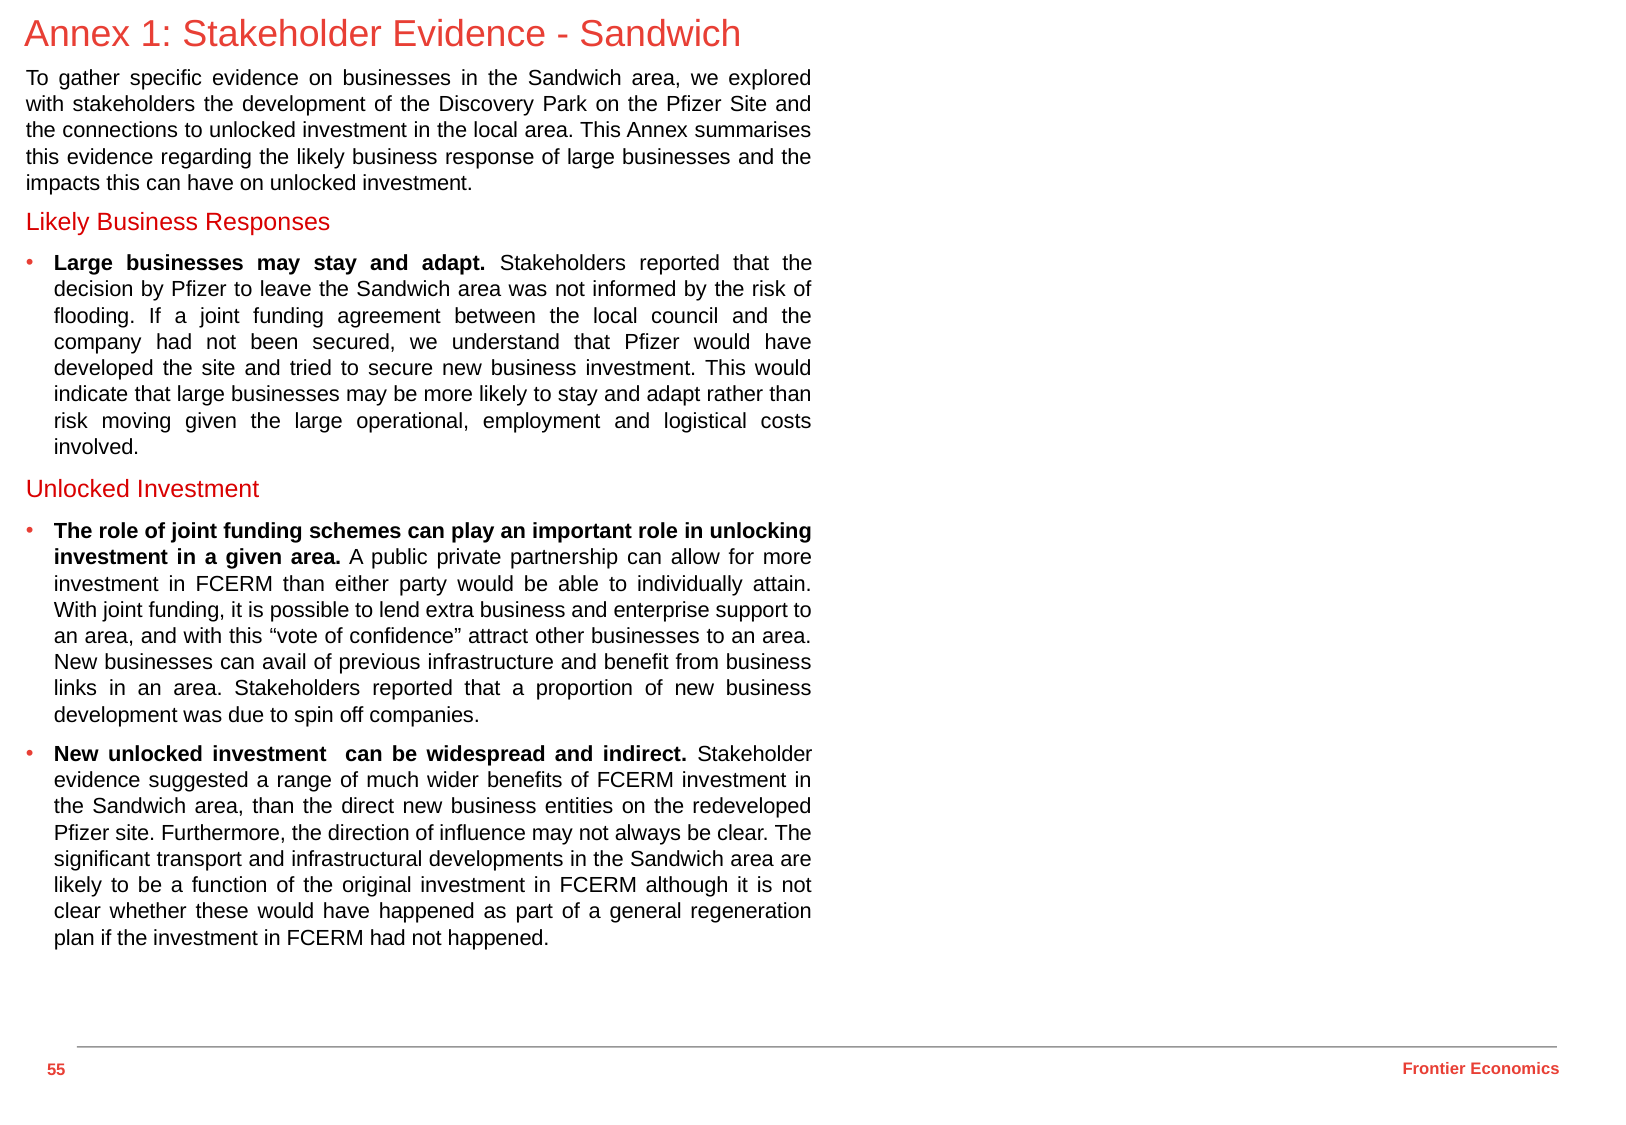

Annex 1: Stakeholder Evidence - Sandwich
To gather specific evidence on businesses in the Sandwich area, we explored with stakeholders the development of the Discovery Park on the Pfizer Site and the connections to unlocked investment in the local area. This Annex summarises this evidence regarding the likely business response of large businesses and the impacts this can have on unlocked investment.
Likely Business Responses
Large businesses may stay and adapt. Stakeholders reported that the decision by Pfizer to leave the Sandwich area was not informed by the risk of flooding. If a joint funding agreement between the local council and the company had not been secured, we understand that Pfizer would have developed the site and tried to secure new business investment. This would indicate that large businesses may be more likely to stay and adapt rather than risk moving given the large operational, employment and logistical costs involved.
Unlocked Investment
The role of joint funding schemes can play an important role in unlocking investment in a given area. A public private partnership can allow for more investment in FCERM than either party would be able to individually attain. With joint funding, it is possible to lend extra business and enterprise support to an area, and with this “vote of confidence” attract other businesses to an area. New businesses can avail of previous infrastructure and benefit from business links in an area. Stakeholders reported that a proportion of new business development was due to spin off companies.
New unlocked investment  can be widespread and indirect. Stakeholder evidence suggested a range of much wider benefits of FCERM investment in the Sandwich area, than the direct new business entities on the redeveloped Pfizer site. Furthermore, the direction of influence may not always be clear. The significant transport and infrastructural developments in the Sandwich area are likely to be a function of the original investment in FCERM although it is not clear whether these would have happened as part of a general regeneration plan if the investment in FCERM had not happened.